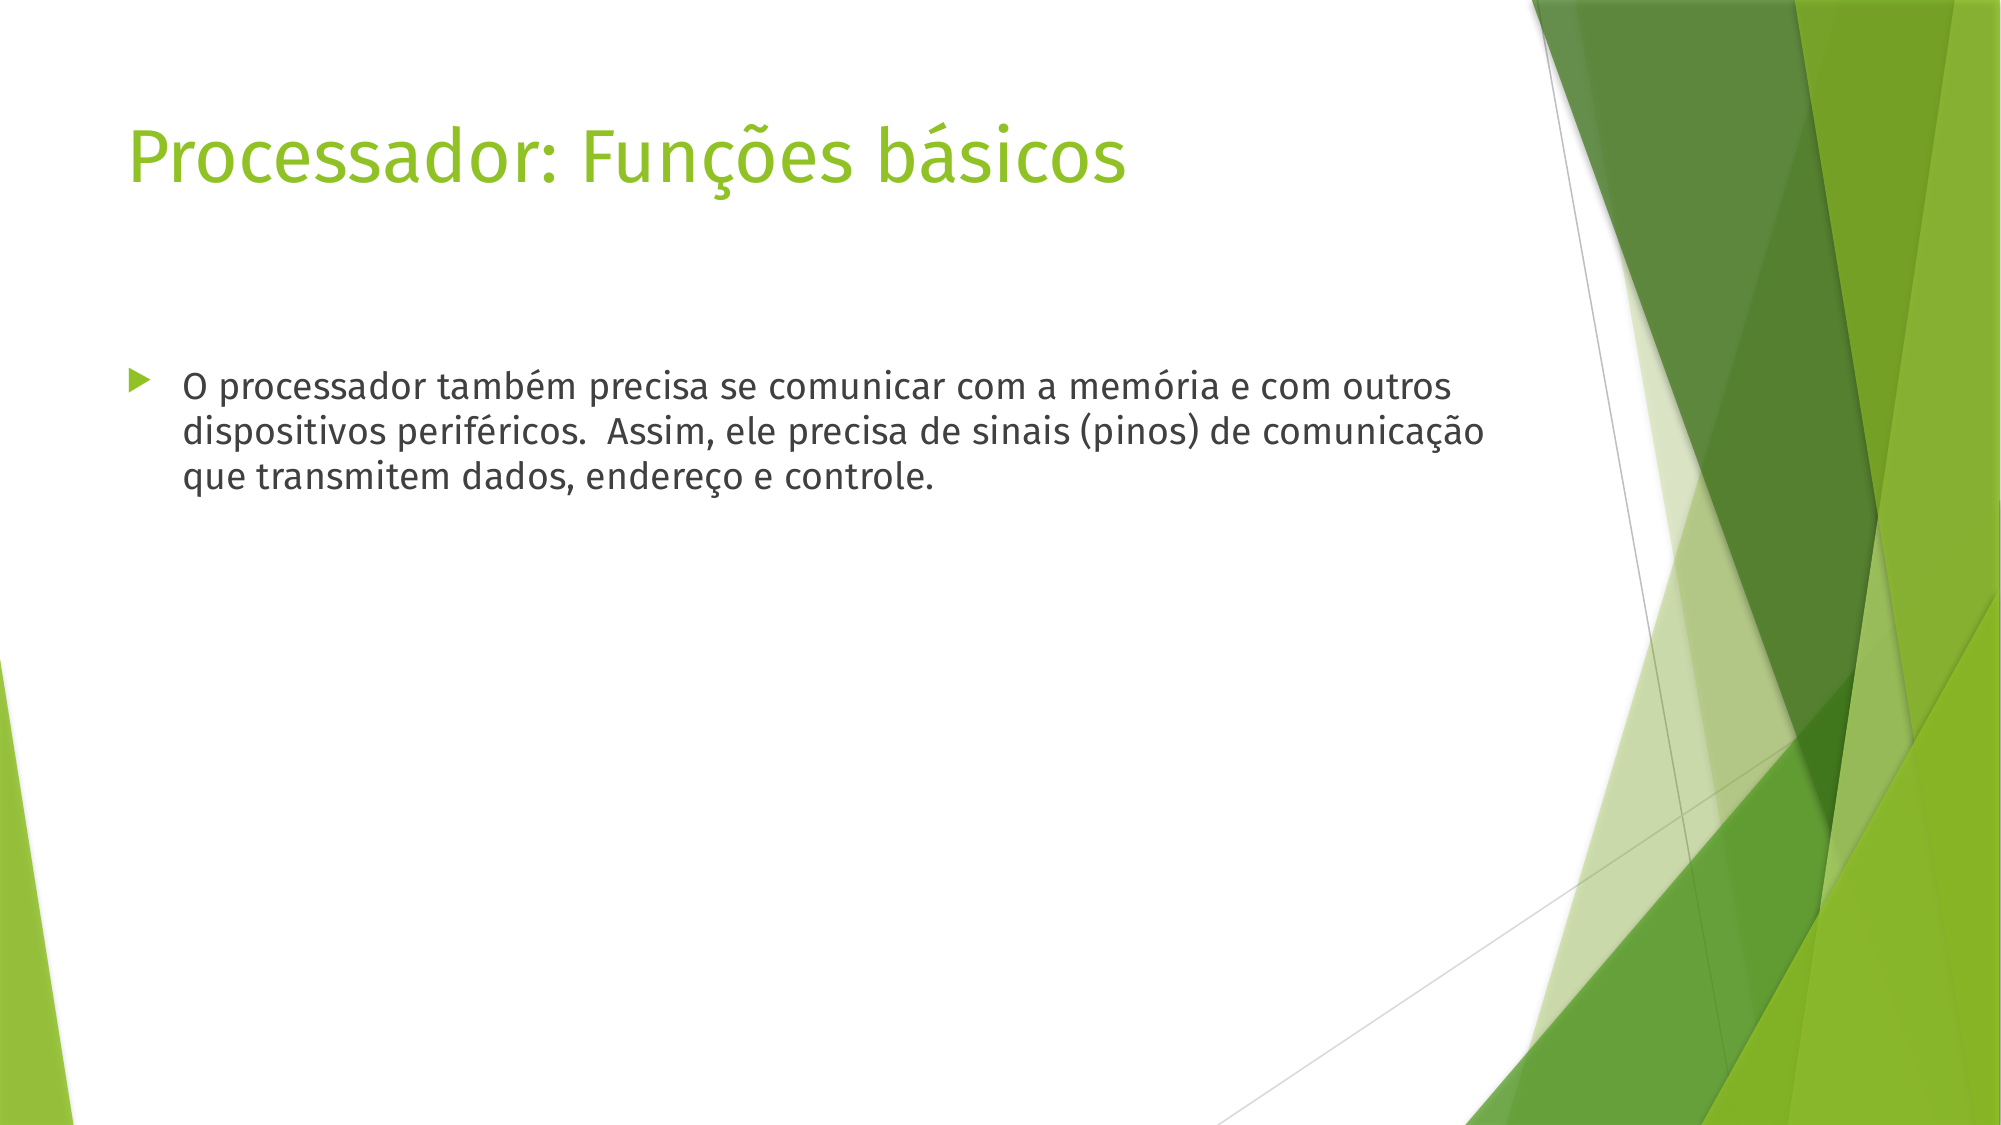

# Processador: Funções básicos
O processador também precisa se comunicar com a memória e com outros dispositivos periféricos.  Assim, ele precisa de sinais (pinos) de comunicação que transmitem dados, endereço e controle.